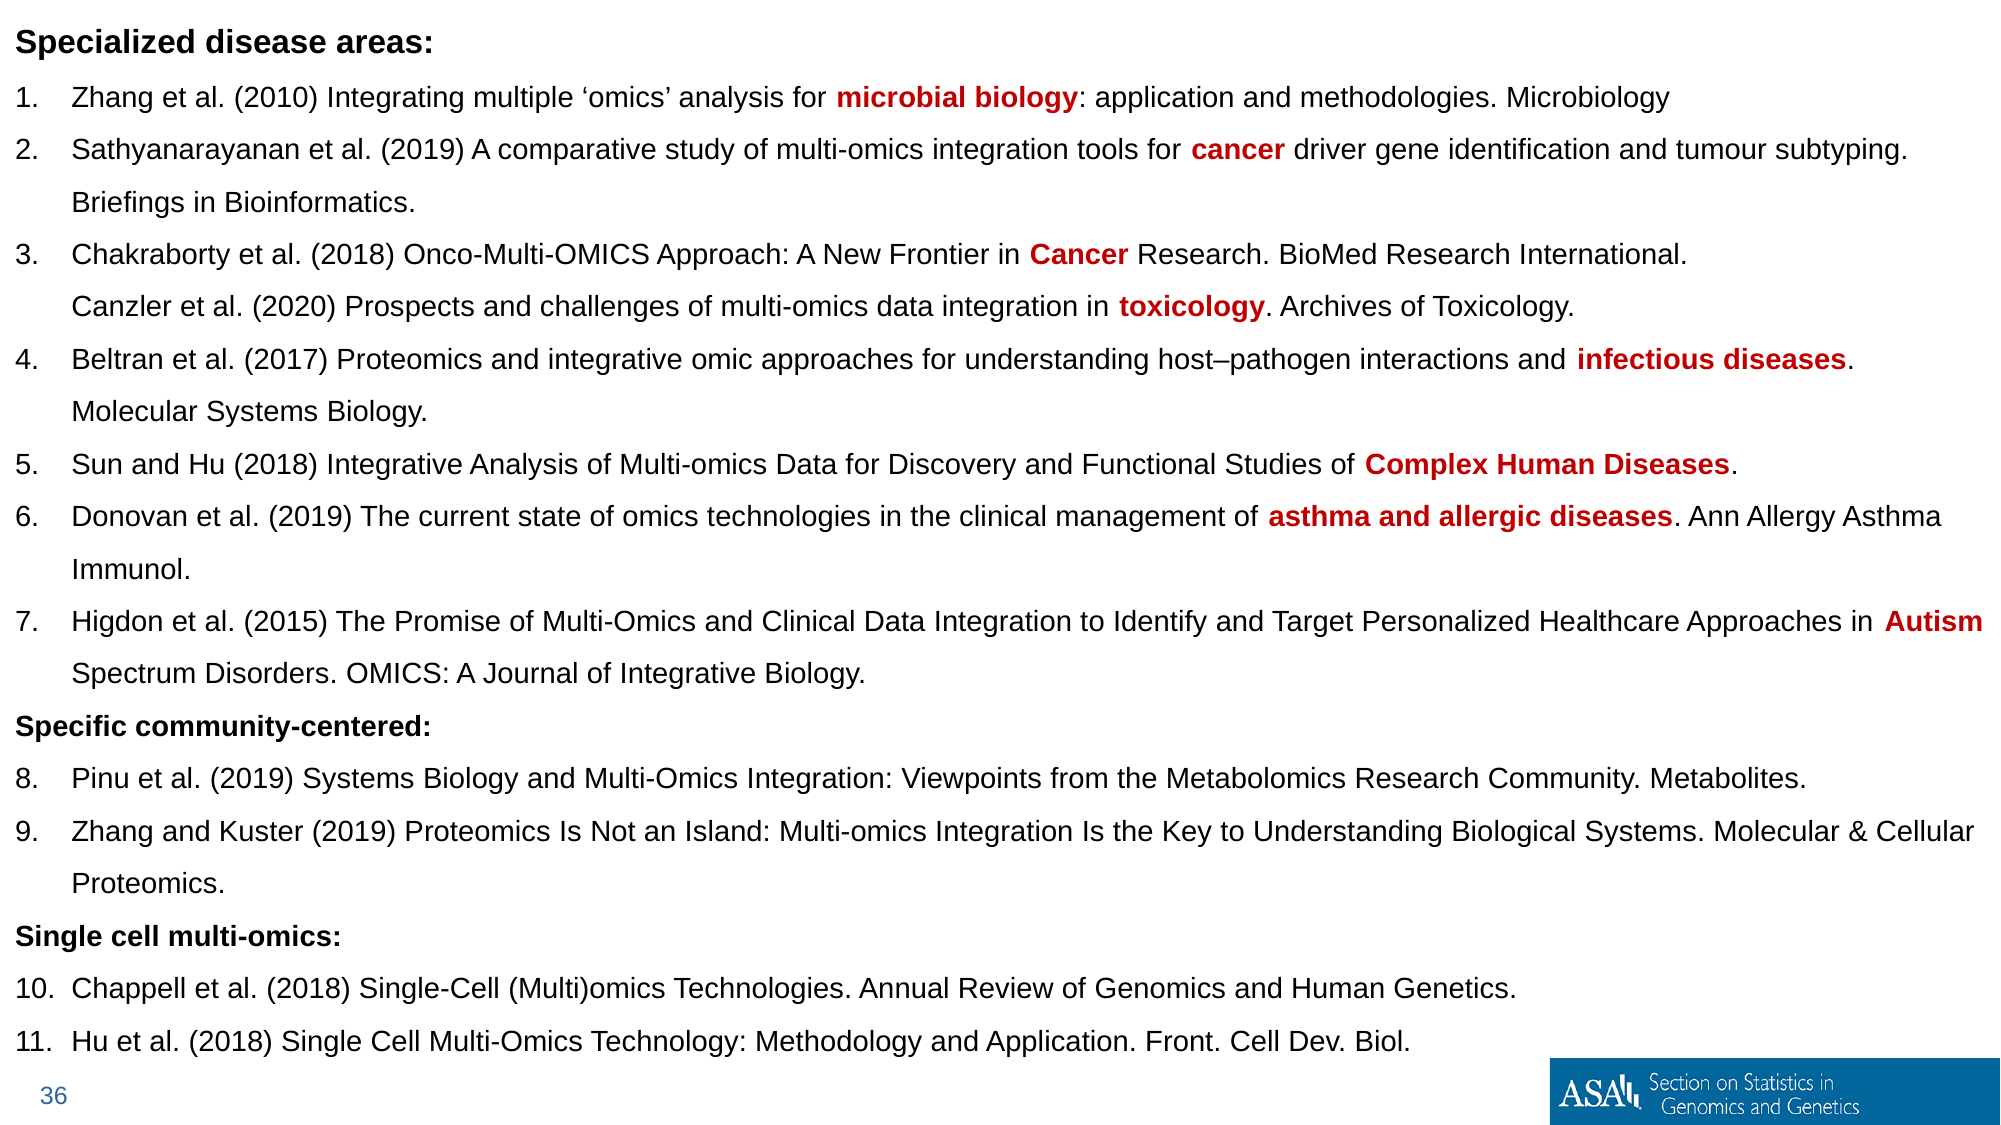

Specialized disease areas:
Zhang et al. (2010) Integrating multiple ‘omics’ analysis for microbial biology: application and methodologies. Microbiology
Sathyanarayanan et al. (2019) A comparative study of multi-omics integration tools for cancer driver gene identification and tumour subtyping. Briefings in Bioinformatics.
Chakraborty et al. (2018) Onco-Multi-OMICS Approach: A New Frontier in Cancer Research. BioMed Research International.
Canzler et al. (2020) Prospects and challenges of multi-omics data integration in toxicology. Archives of Toxicology.
Beltran et al. (2017) Proteomics and integrative omic approaches for understanding host–pathogen interactions and infectious diseases. Molecular Systems Biology.
Sun and Hu (2018) Integrative Analysis of Multi-omics Data for Discovery and Functional Studies of Complex Human Diseases.
Donovan et al. (2019) The current state of omics technologies in the clinical management of asthma and allergic diseases. Ann Allergy Asthma Immunol.
Higdon et al. (2015) The Promise of Multi-Omics and Clinical Data Integration to Identify and Target Personalized Healthcare Approaches in Autism Spectrum Disorders. OMICS: A Journal of Integrative Biology.
Specific community-centered:
Pinu et al. (2019) Systems Biology and Multi-Omics Integration: Viewpoints from the Metabolomics Research Community. Metabolites.
Zhang and Kuster (2019) Proteomics Is Not an Island: Multi-omics Integration Is the Key to Understanding Biological Systems. Molecular & Cellular Proteomics.
Single cell multi-omics:
Chappell et al. (2018) Single-Cell (Multi)omics Technologies. Annual Review of Genomics and Human Genetics.
Hu et al. (2018) Single Cell Multi-Omics Technology: Methodology and Application. Front. Cell Dev. Biol.

36